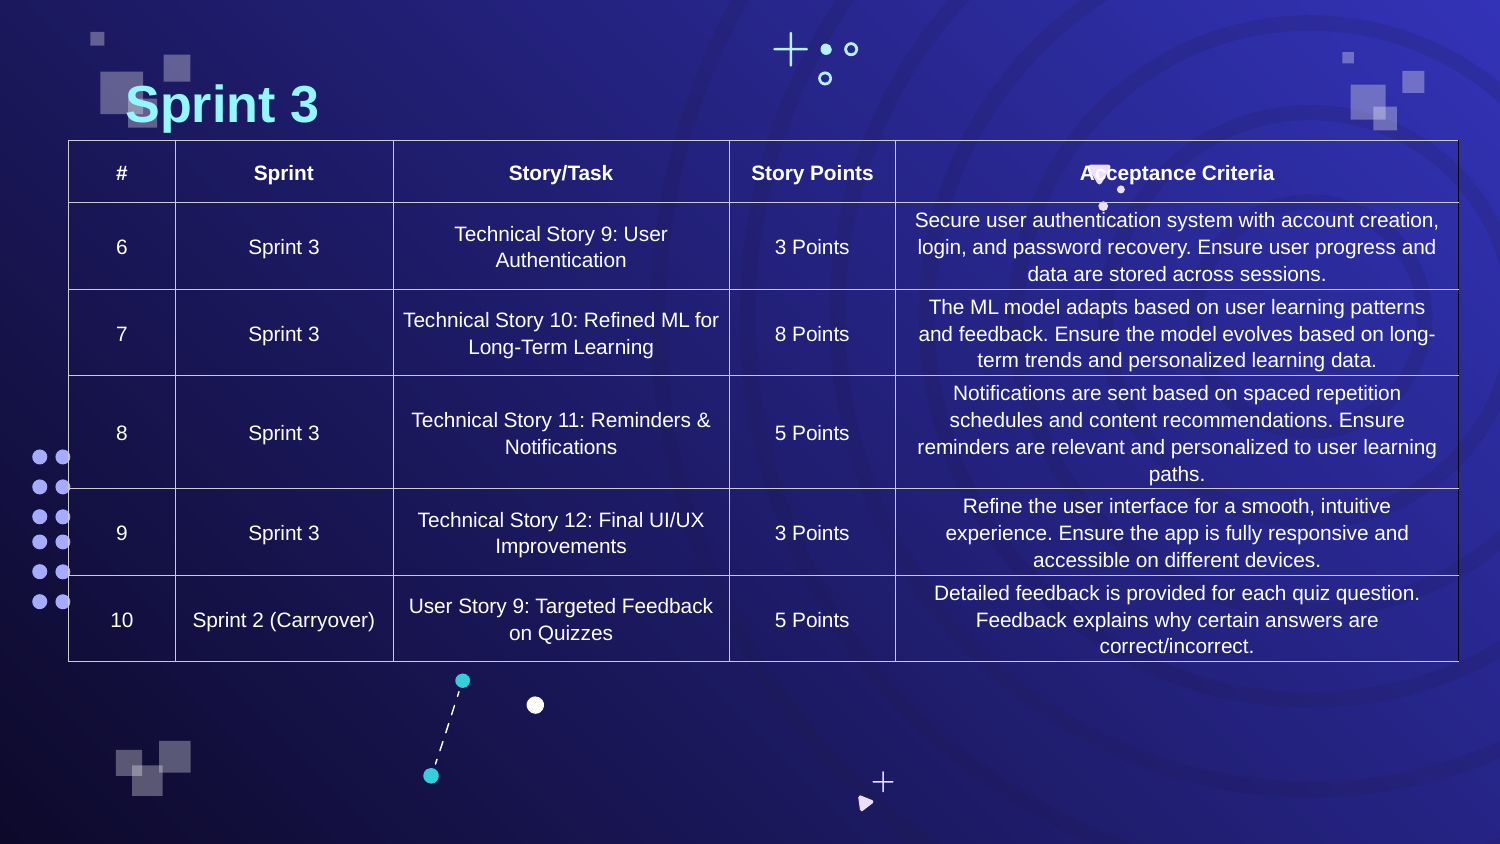

# Sprint 3
| # | Sprint | Story/Task | Story Points | Acceptance Criteria |
| --- | --- | --- | --- | --- |
| 6 | Sprint 3 | Technical Story 9: User Authentication | 3 Points | Secure user authentication system with account creation, login, and password recovery. Ensure user progress and data are stored across sessions. |
| 7 | Sprint 3 | Technical Story 10: Refined ML for Long-Term Learning | 8 Points | The ML model adapts based on user learning patterns and feedback. Ensure the model evolves based on long-term trends and personalized learning data. |
| 8 | Sprint 3 | Technical Story 11: Reminders & Notifications | 5 Points | Notifications are sent based on spaced repetition schedules and content recommendations. Ensure reminders are relevant and personalized to user learning paths. |
| 9 | Sprint 3 | Technical Story 12: Final UI/UX Improvements | 3 Points | Refine the user interface for a smooth, intuitive experience. Ensure the app is fully responsive and accessible on different devices. |
| 10 | Sprint 2 (Carryover) | User Story 9: Targeted Feedback on Quizzes | 5 Points | Detailed feedback is provided for each quiz question. Feedback explains why certain answers are correct/incorrect. |